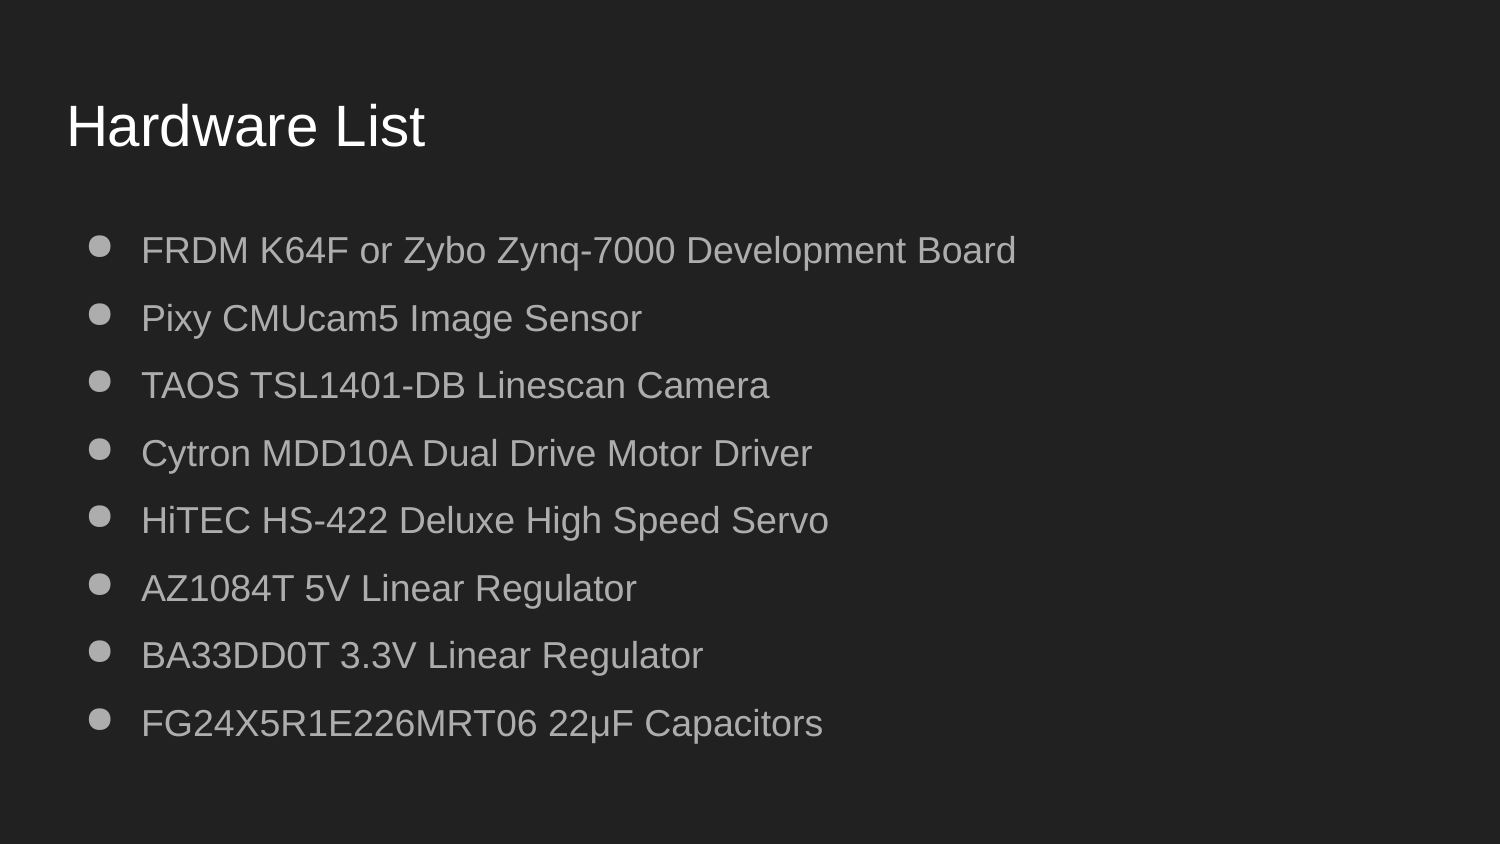

# Hardware List
FRDM K64F or Zybo Zynq-7000 Development Board
Pixy CMUcam5 Image Sensor
TAOS TSL1401-DB Linescan Camera
Cytron MDD10A Dual Drive Motor Driver
HiTEC HS-422 Deluxe High Speed Servo
AZ1084T 5V Linear Regulator
BA33DD0T 3.3V Linear Regulator
FG24X5R1E226MRT06 22μF Capacitors